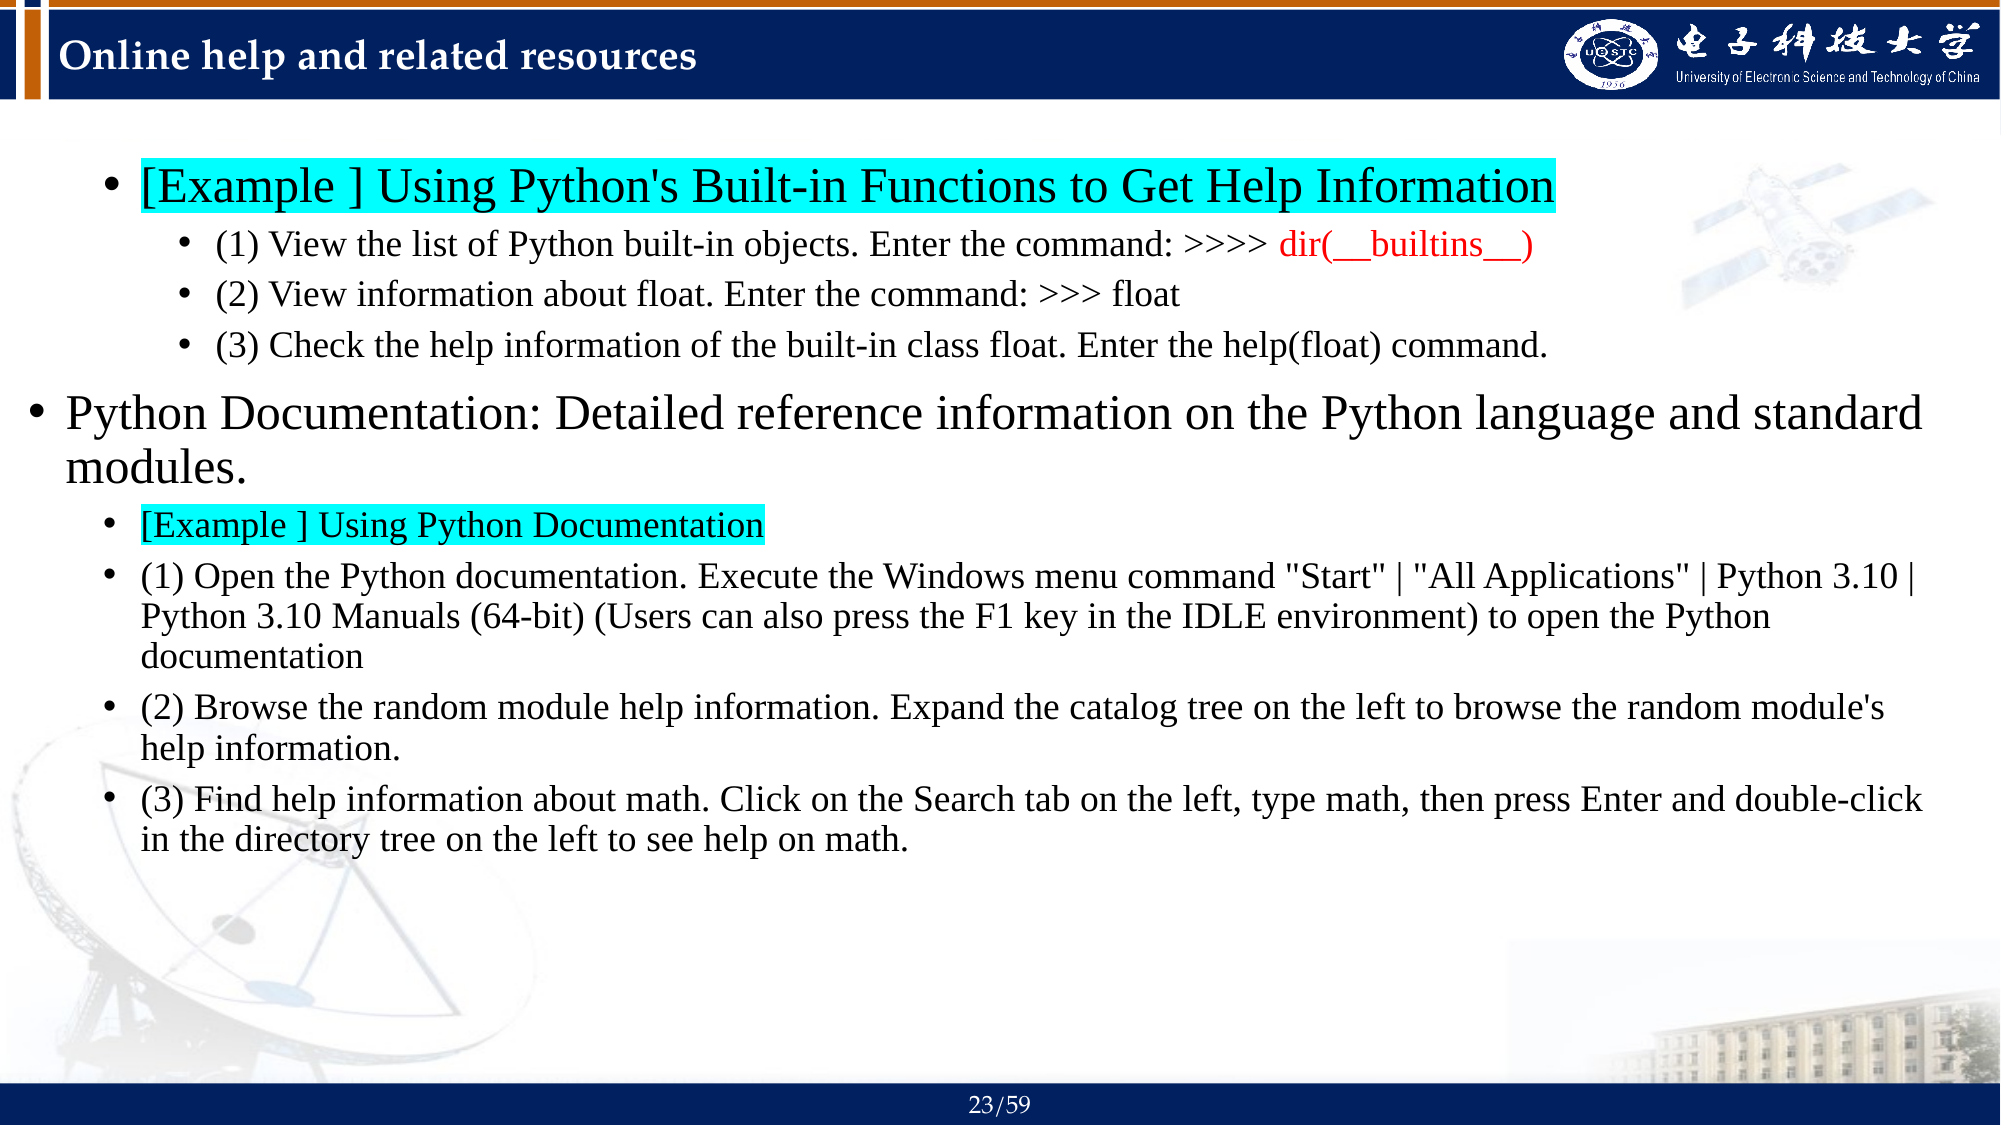

# Online help and related resources
[Example ] Using Python's Built-in Functions to Get Help Information
(1) View the list of Python built-in objects. Enter the command: >>>> dir(__builtins__)
(2) View information about float. Enter the command: >>> float
(3) Check the help information of the built-in class float. Enter the help(float) command.
Python Documentation: Detailed reference information on the Python language and standard modules.
[Example ] Using Python Documentation
(1) Open the Python documentation. Execute the Windows menu command "Start" | "All Applications" | Python 3.10 | Python 3.10 Manuals (64-bit) (Users can also press the F1 key in the IDLE environment) to open the Python documentation
(2) Browse the random module help information. Expand the catalog tree on the left to browse the random module's help information.
(3) Find help information about math. Click on the Search tab on the left, type math, then press Enter and double-click in the directory tree on the left to see help on math.